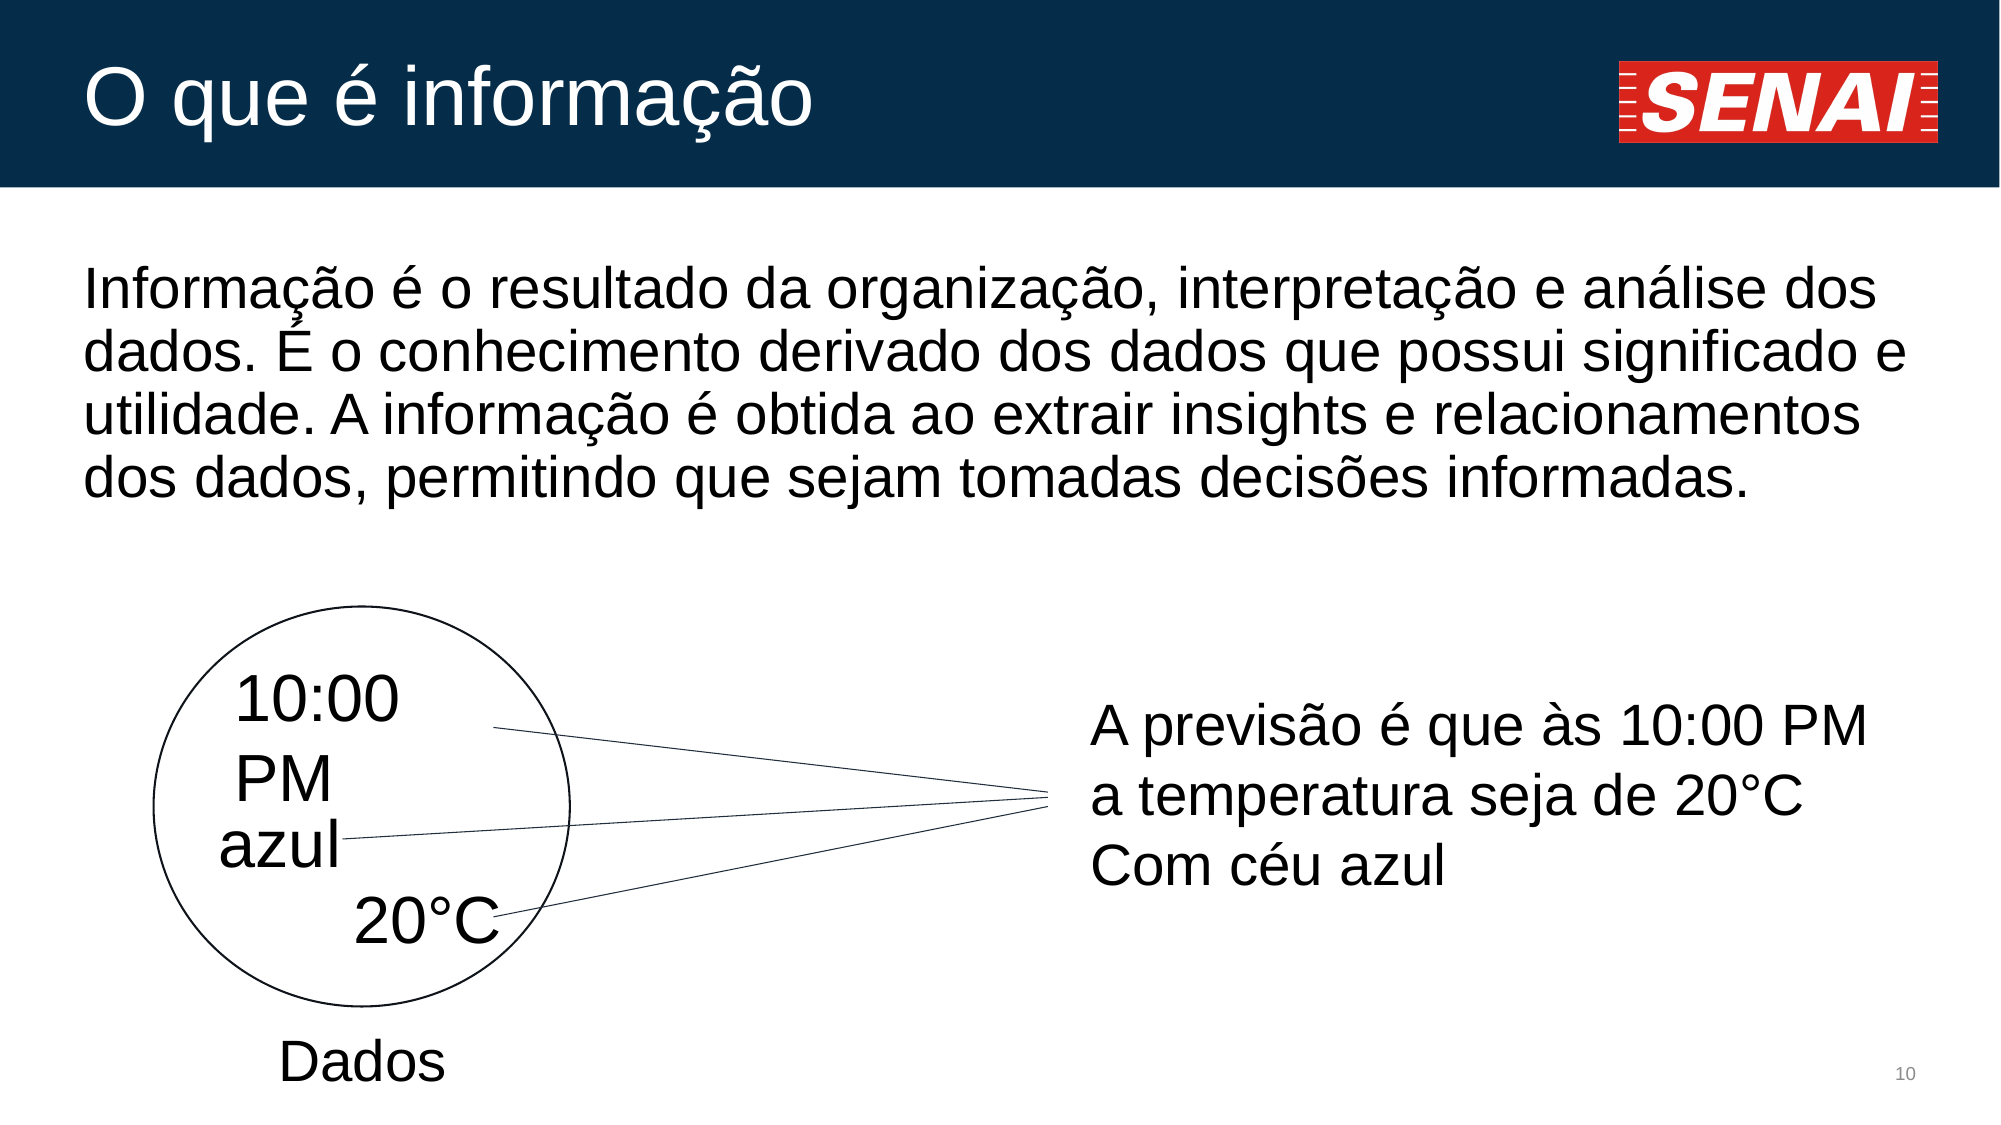

# O que é informação
Informação é o resultado da organização, interpretação e análise dos dados. É o conhecimento derivado dos dados que possui significado e utilidade. A informação é obtida ao extrair insights e relacionamentos dos dados, permitindo que sejam tomadas decisões informadas.

A previsão é que às 10:00 PM
a temperatura seja de 20°C
Com céu azul
10:00 PM

azul
20°C
Dados
10